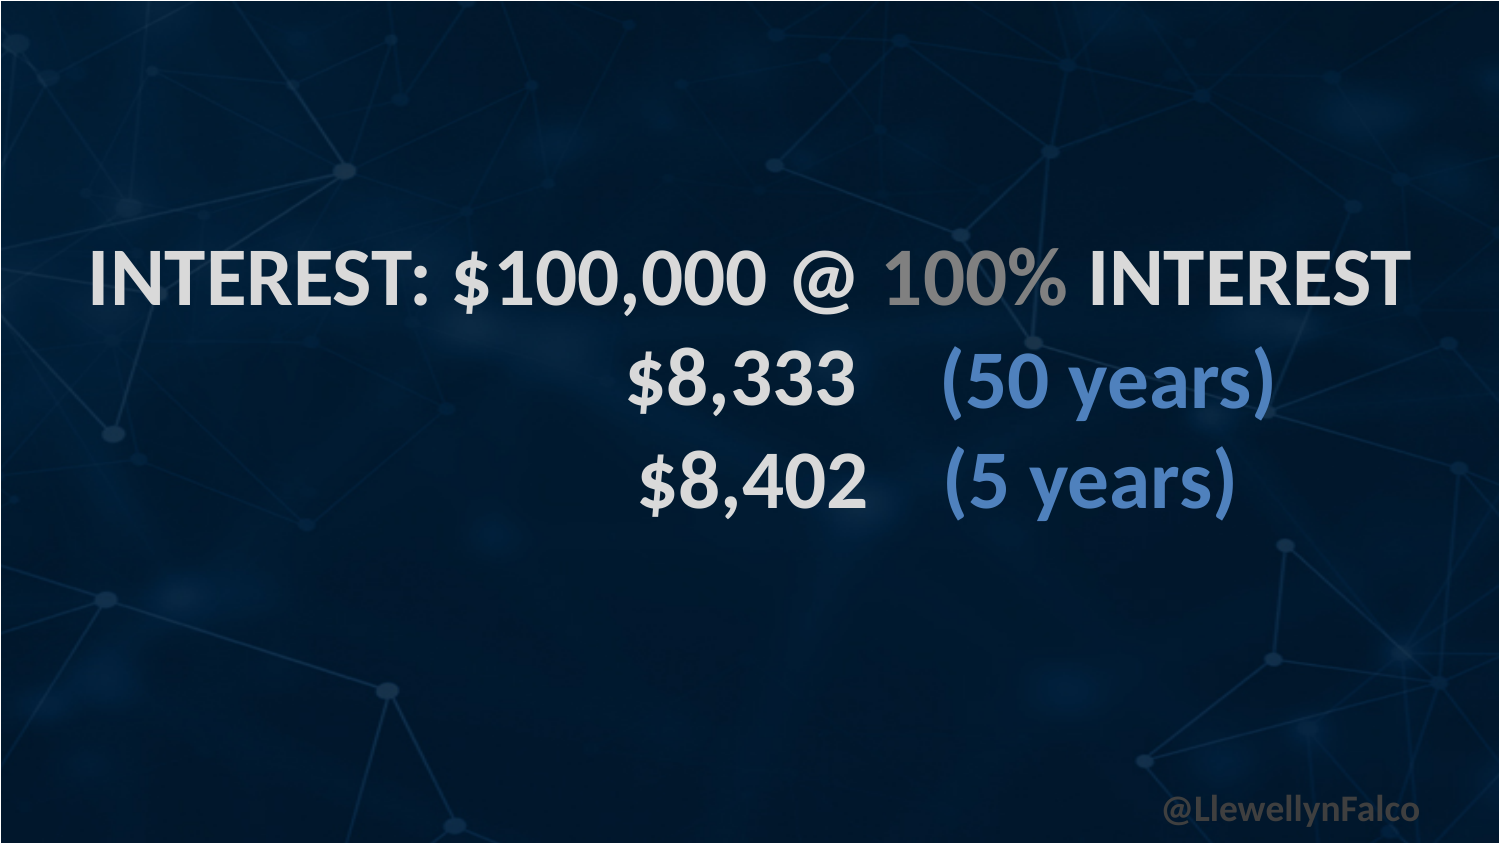

# Interest: $100,000 @ 100% interest $8,333
(50 years)
$8,402
(5 years)